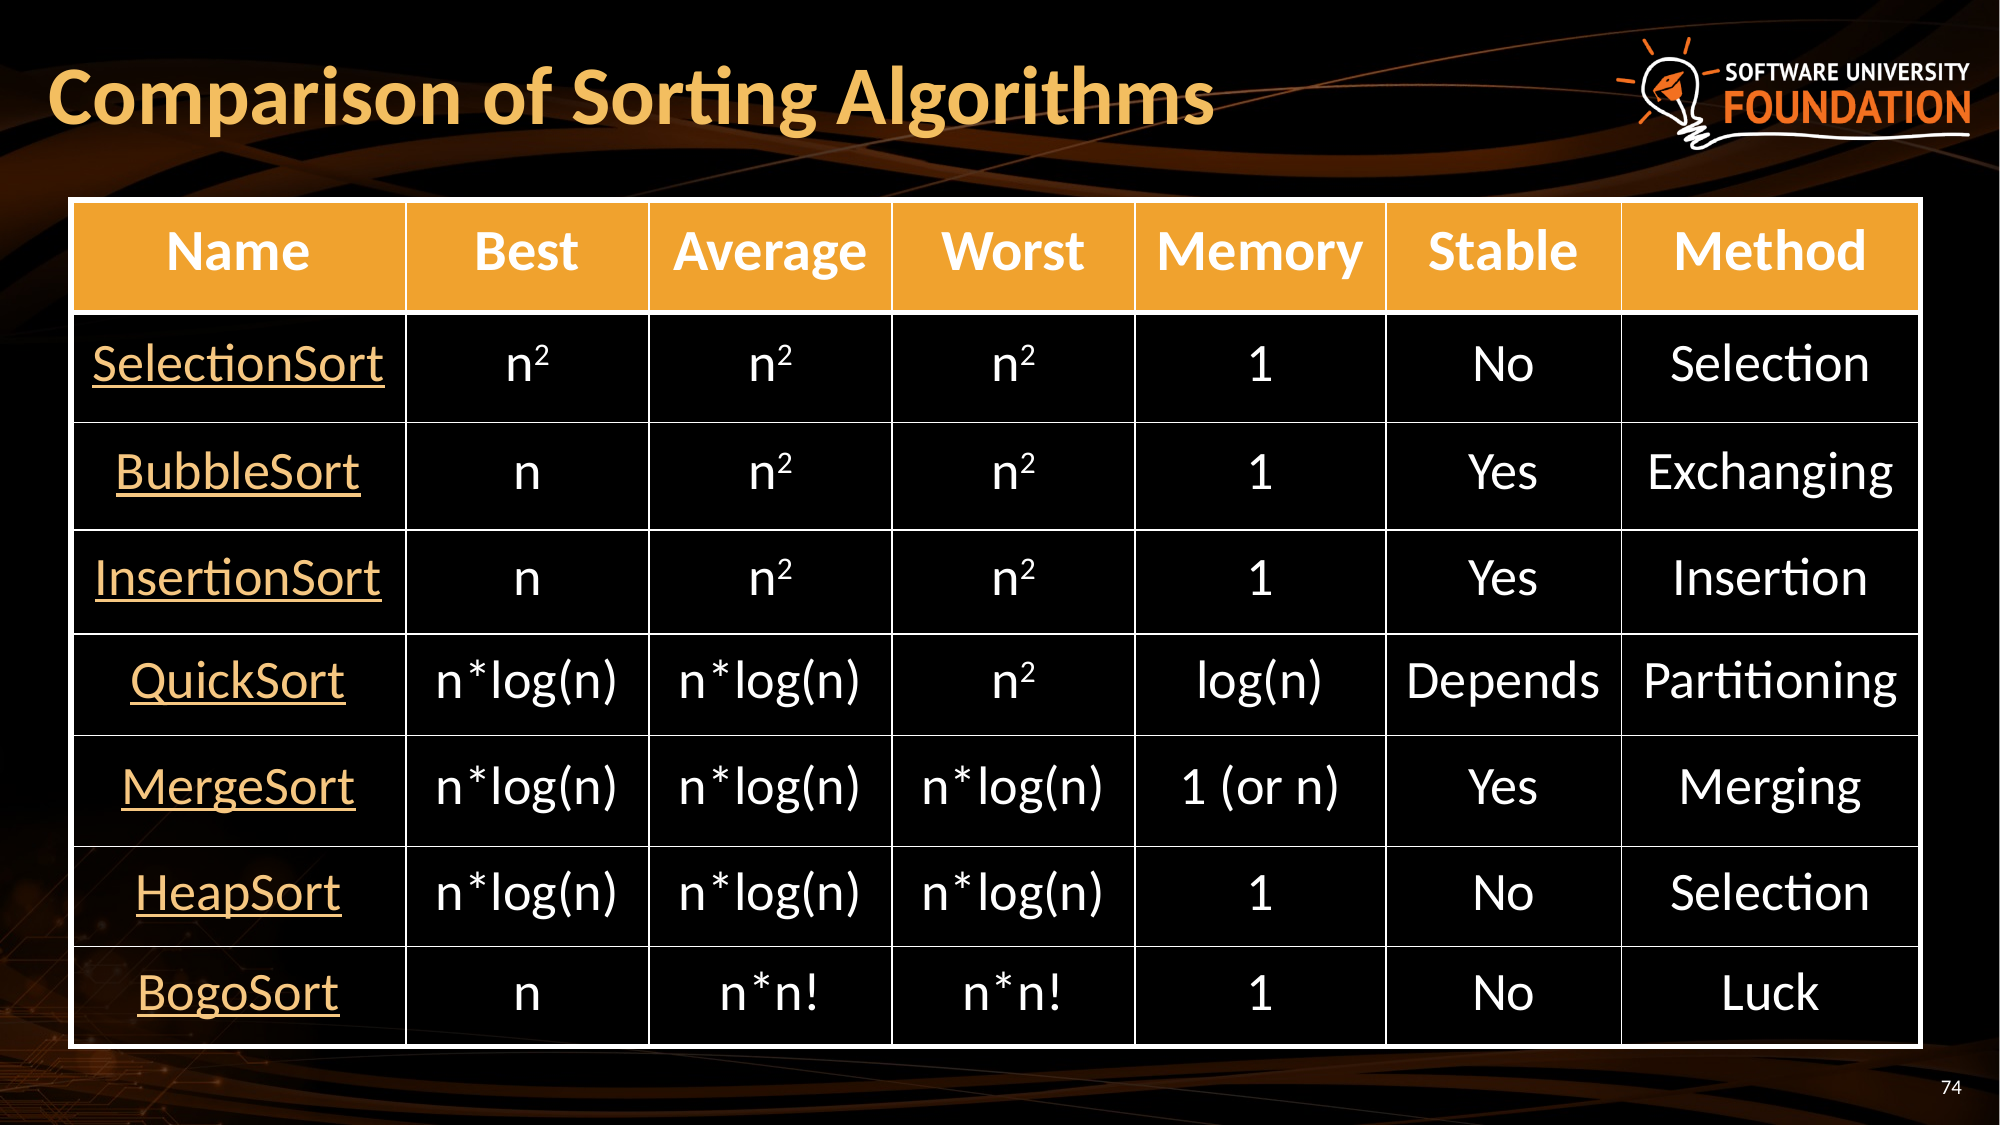

# Comparison of Sorting Algorithms
| Name | Best | Average | Worst | Memory | Stable | Method |
| --- | --- | --- | --- | --- | --- | --- |
| SelectionSort | n2 | n2 | n2 | 1 | No | Selection |
| BubbleSort | n | n2 | n2 | 1 | Yes | Exchanging |
| InsertionSort | n | n2 | n2 | 1 | Yes | Insertion |
| QuickSort | n\*log(n) | n\*log(n) | n2 | log(n) | Depends | Partitioning |
| MergeSort | n\*log(n) | n\*log(n) | n\*log(n) | 1 (or n) | Yes | Merging |
| HeapSort | n\*log(n) | n\*log(n) | n\*log(n) | 1 | No | Selection |
| BogoSort | n | n\*n! | n\*n! | 1 | No | Luck |
74